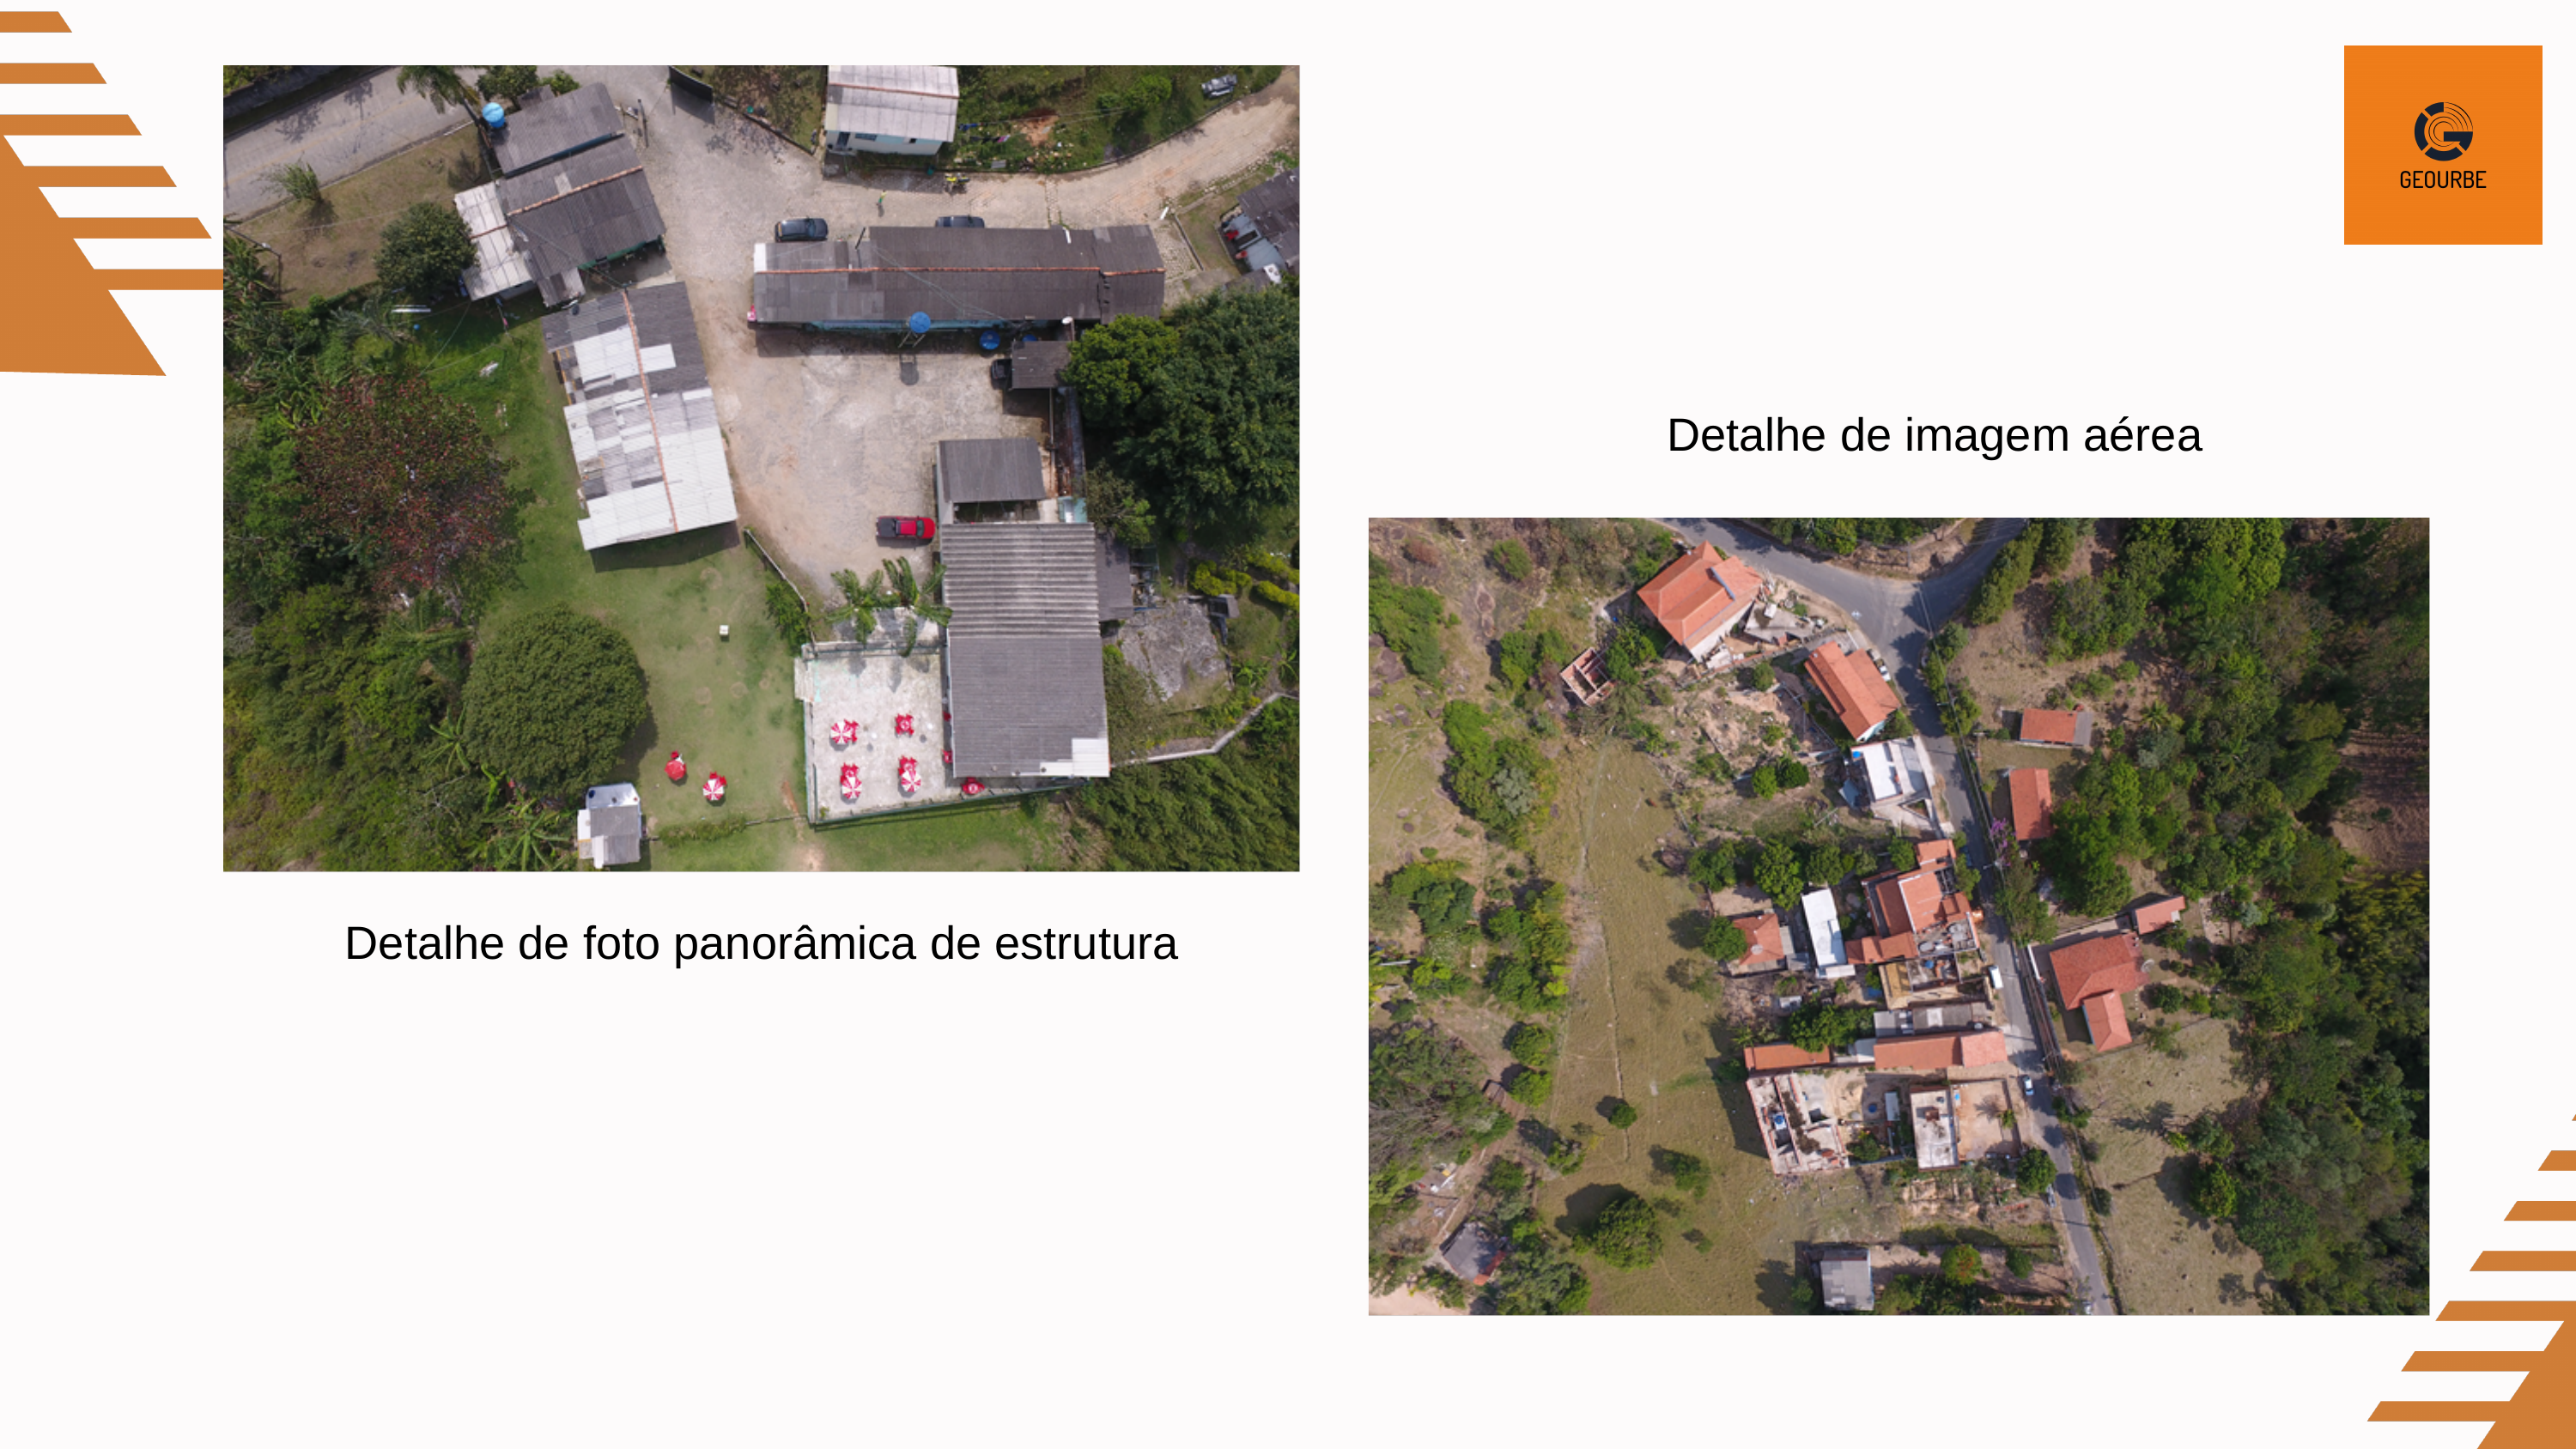

Detalhe de imagem aérea

Detalhe de foto panorâmica de estrutura